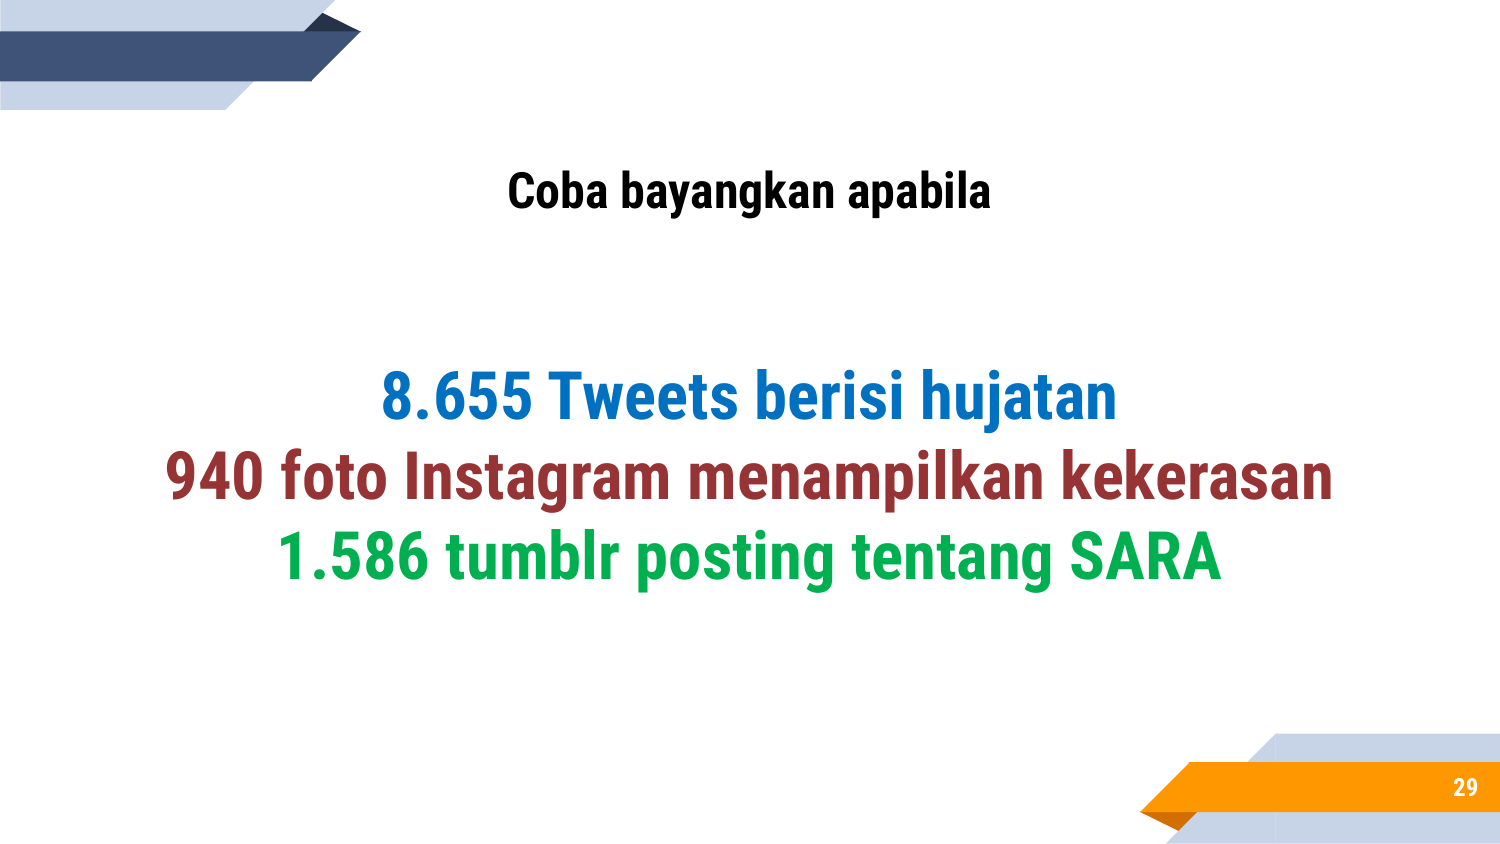

Coba bayangkan apabila

8.655 Tweets berisi hujatan
940 foto Instagram menampilkan kekerasan
1.586 tumblr posting tentang SARA
29